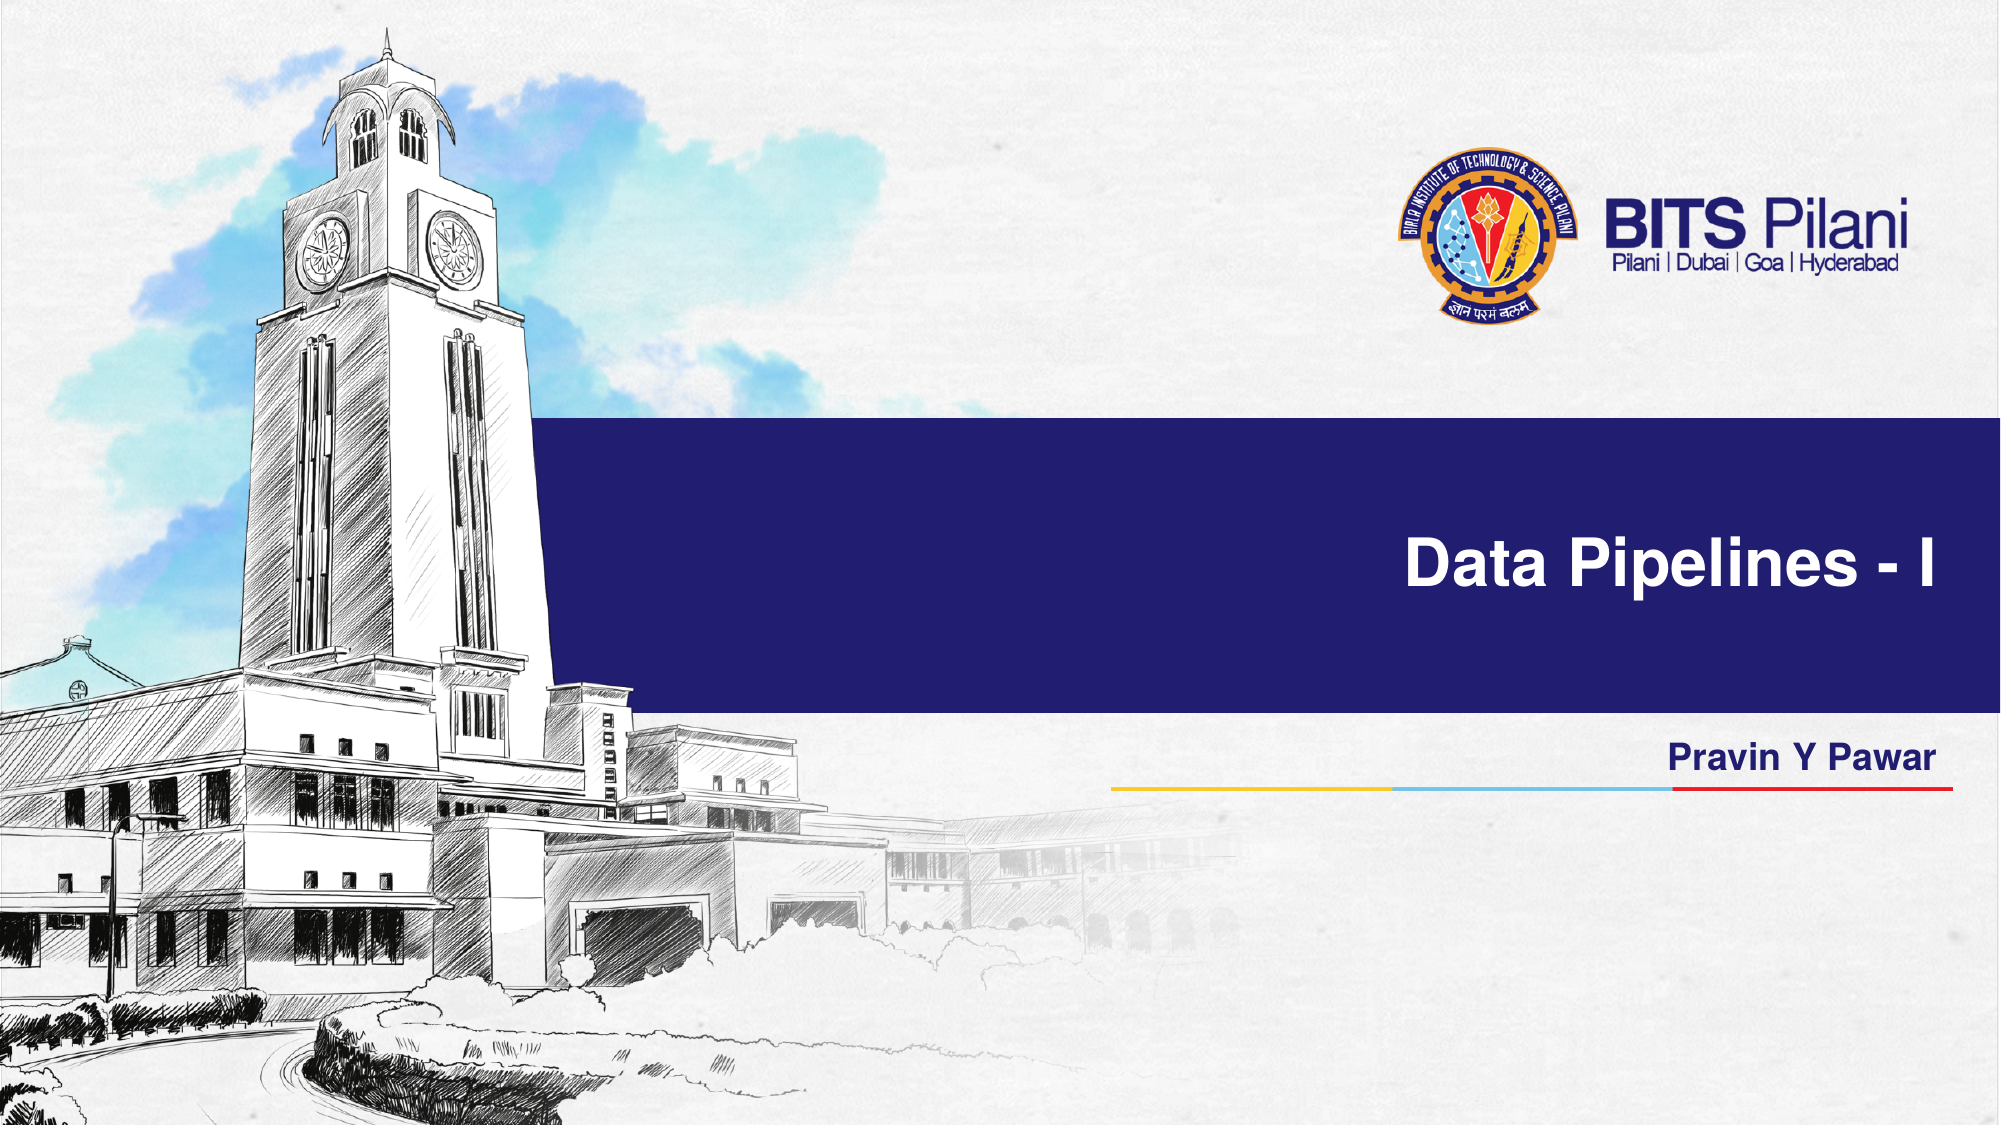

# Data Pipelines - I
Pravin Y Pawar